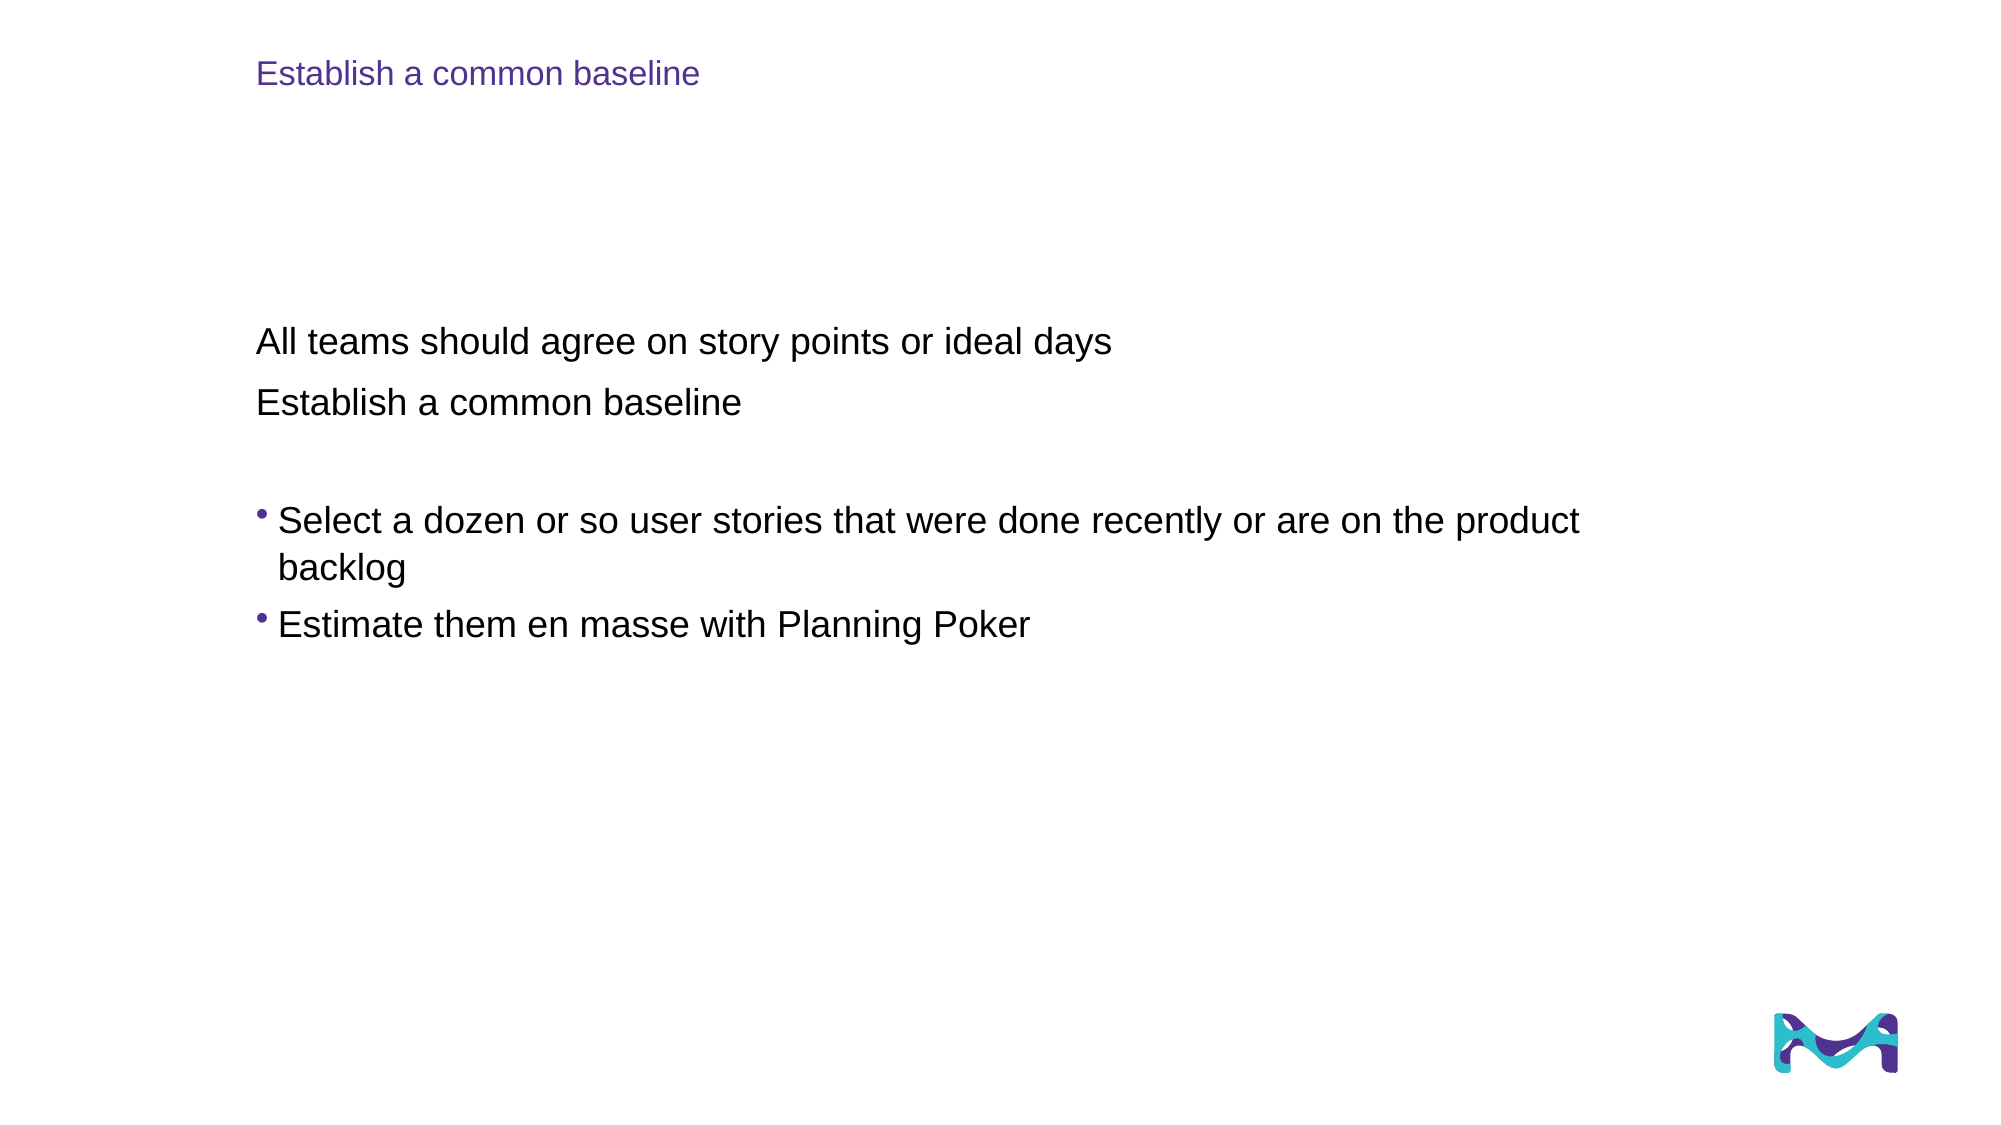

# Establish a common baseline
All teams should agree on story points or ideal days
Establish a common baseline

Select a dozen or so user stories that were done recently or are on the product backlog
Estimate them en masse with Planning Poker